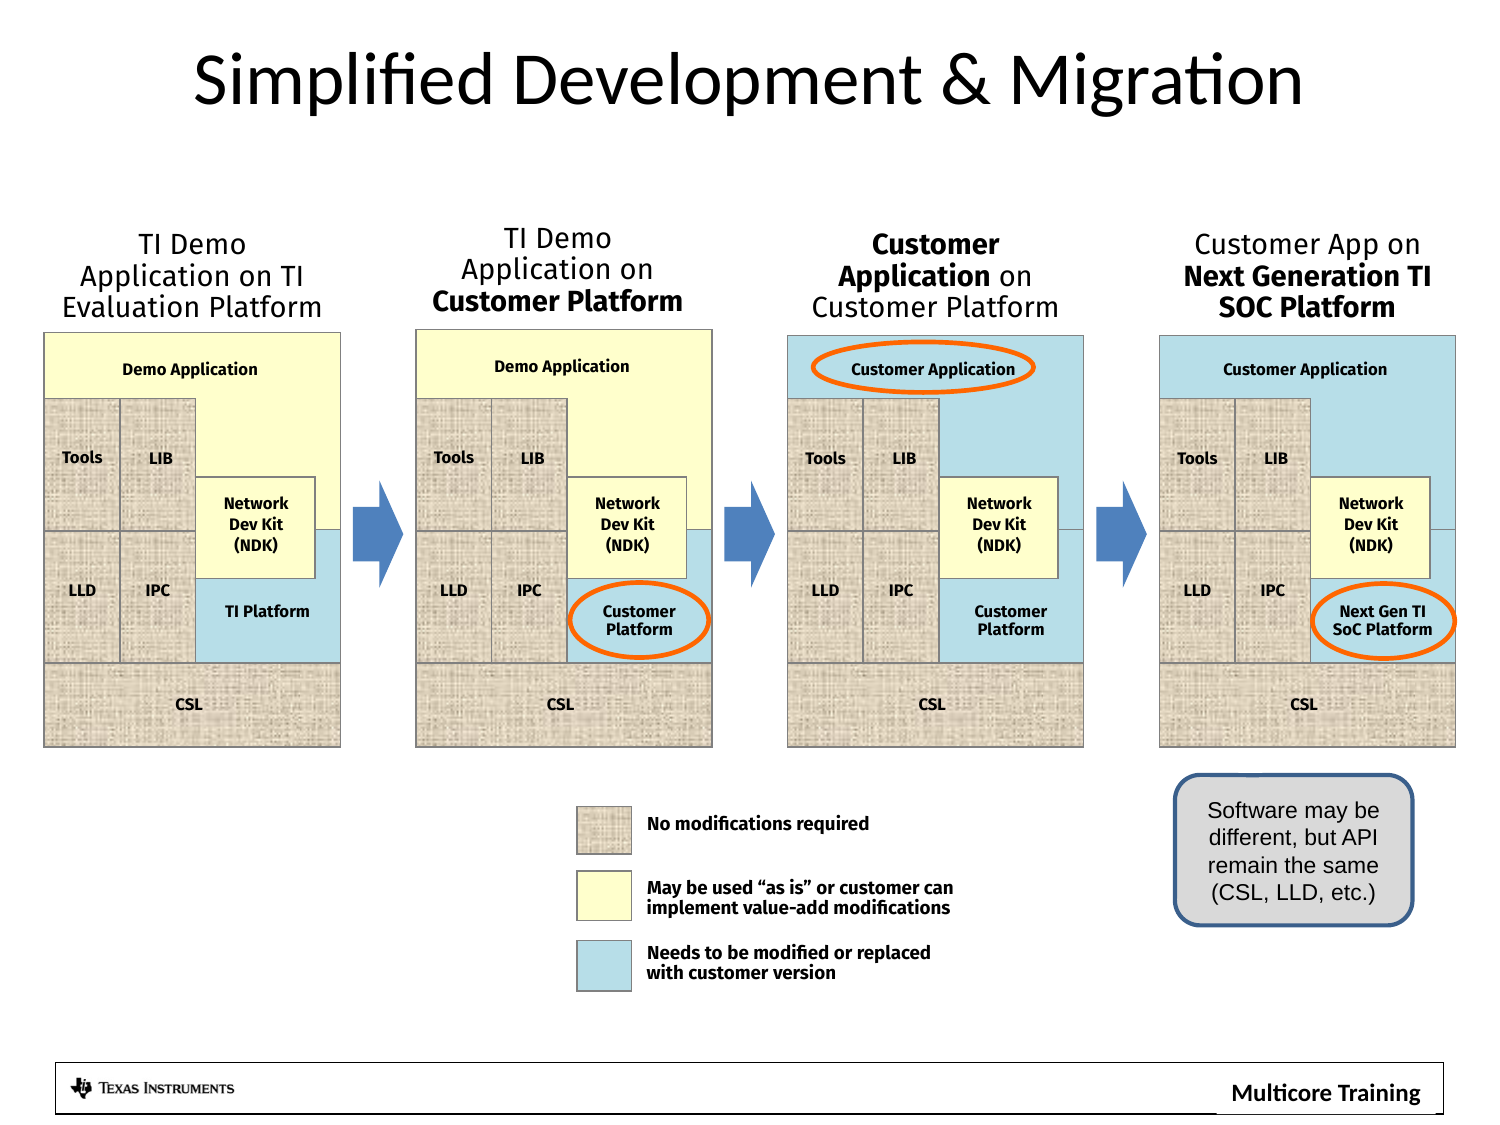

# Simplified Development & Migration
TI Demo Application on Customer Platform

Demo Application

Tools
LIB

Network
Dev Kit
(NDK)

LLD
IPC
Customer Platform

CSL
TI Demo Application on TI Evaluation Platform

Demo Application

Tools
LIB

Network
Dev Kit
(NDK)

LLD
IPC
TI Platform

CSL
Customer Application on Customer Platform

Customer Application

Tools
LIB

Network
Dev Kit
(NDK)

LLD
IPC
Customer Platform

CSL
Customer App on Next Generation TI SOC Platform

Customer Application

Tools
LIB

Network
Dev Kit
(NDK)

LLD
IPC
Next Gen TI SoC Platform

CSL

Software may be different, but API remain the same (CSL, LLD, etc.)

No modifications required

May be used “as is” or customer can implement value-add modifications
Needs to be modified or replaced with customer version